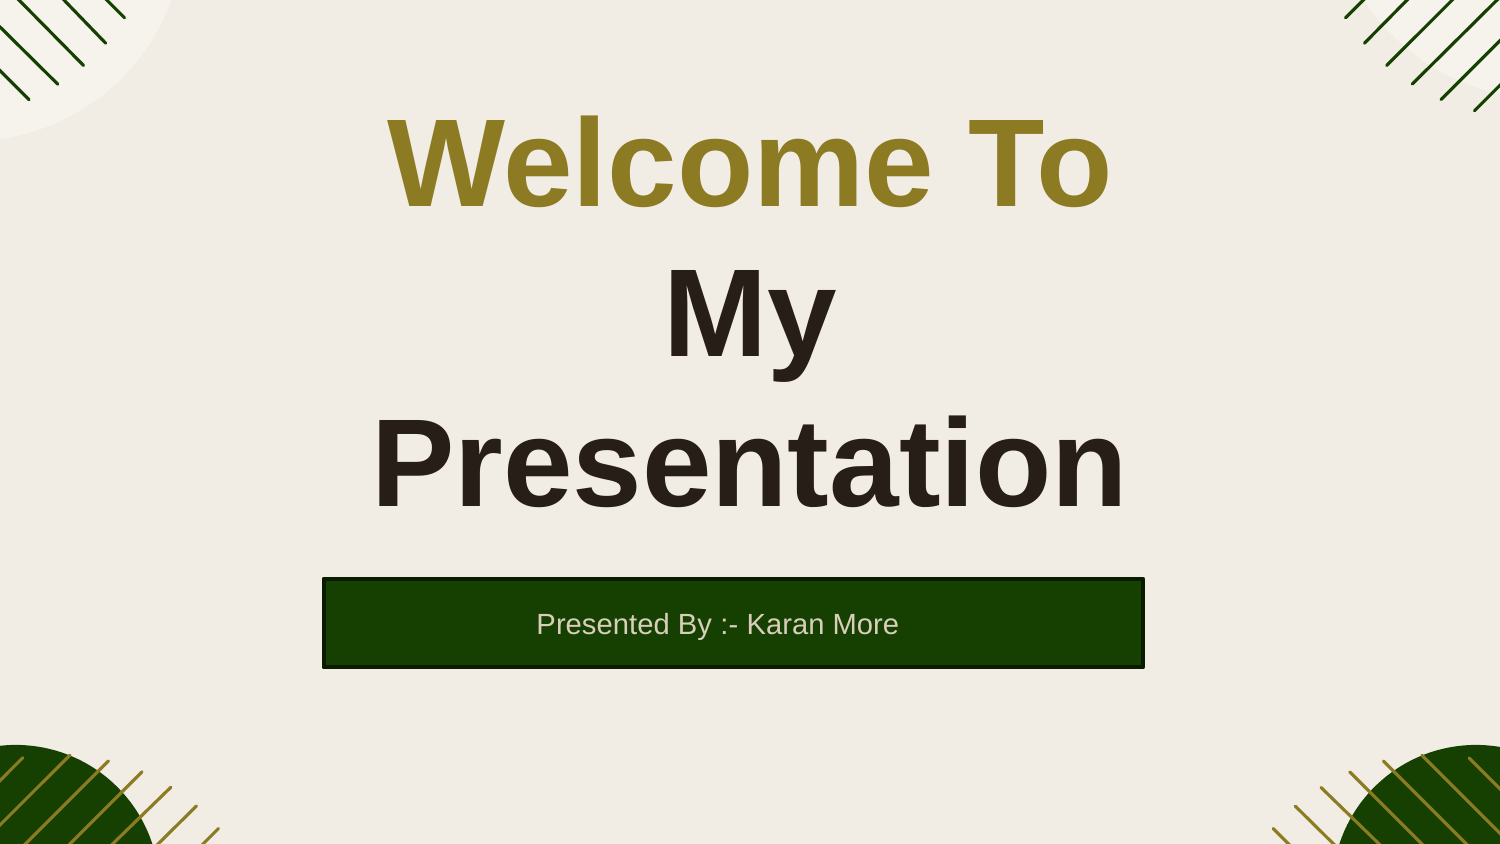

# Welcome To My Presentation
                        Presented By :- Karan More